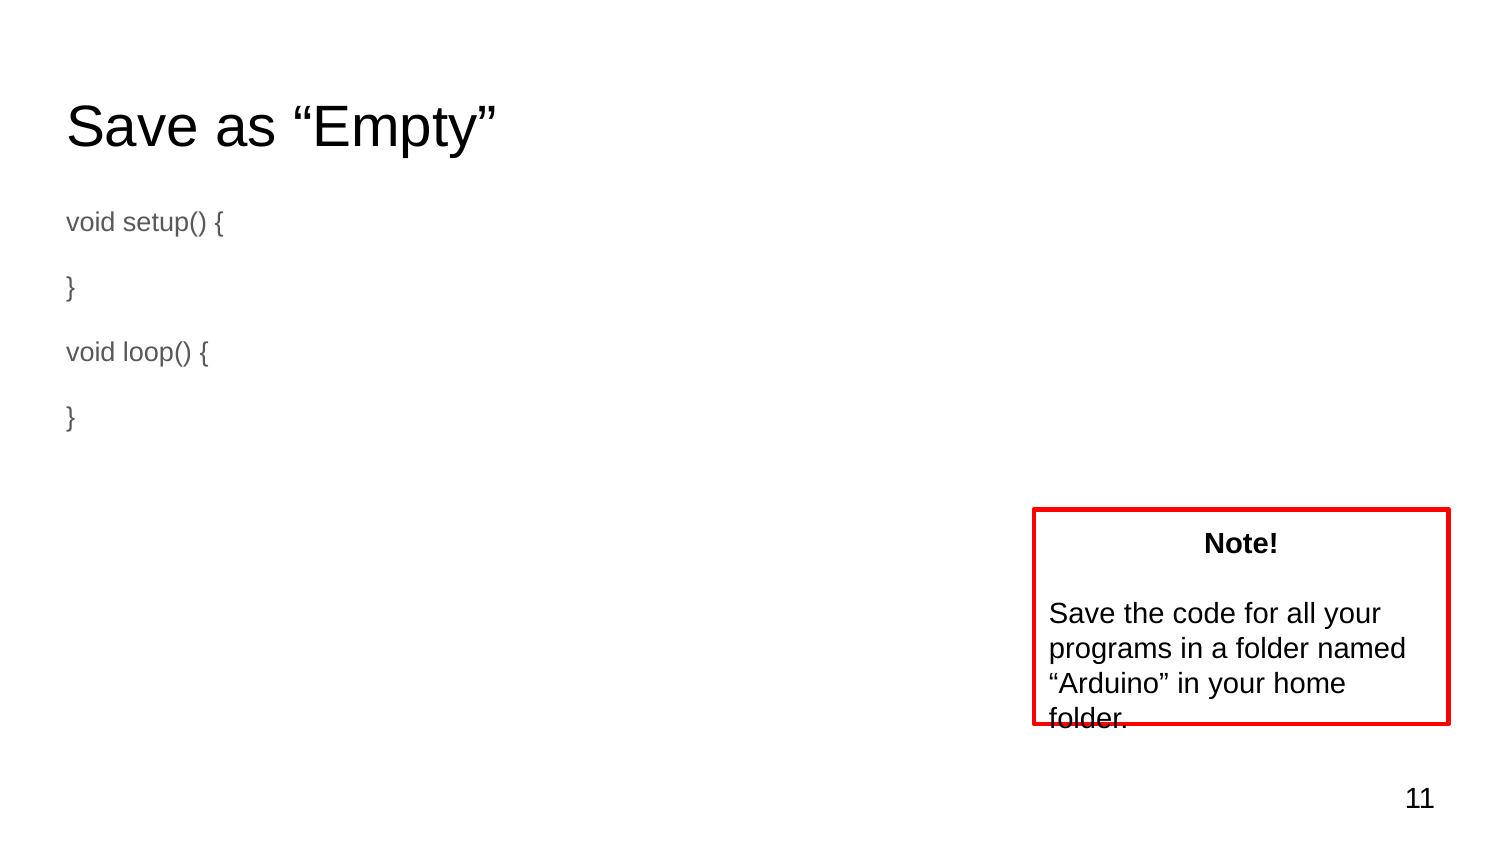

# Save as “Empty”
void setup() {

}

void loop() {

}

Note!

Save the code for all your programs in a folder named “Arduino” in your home folder.
11